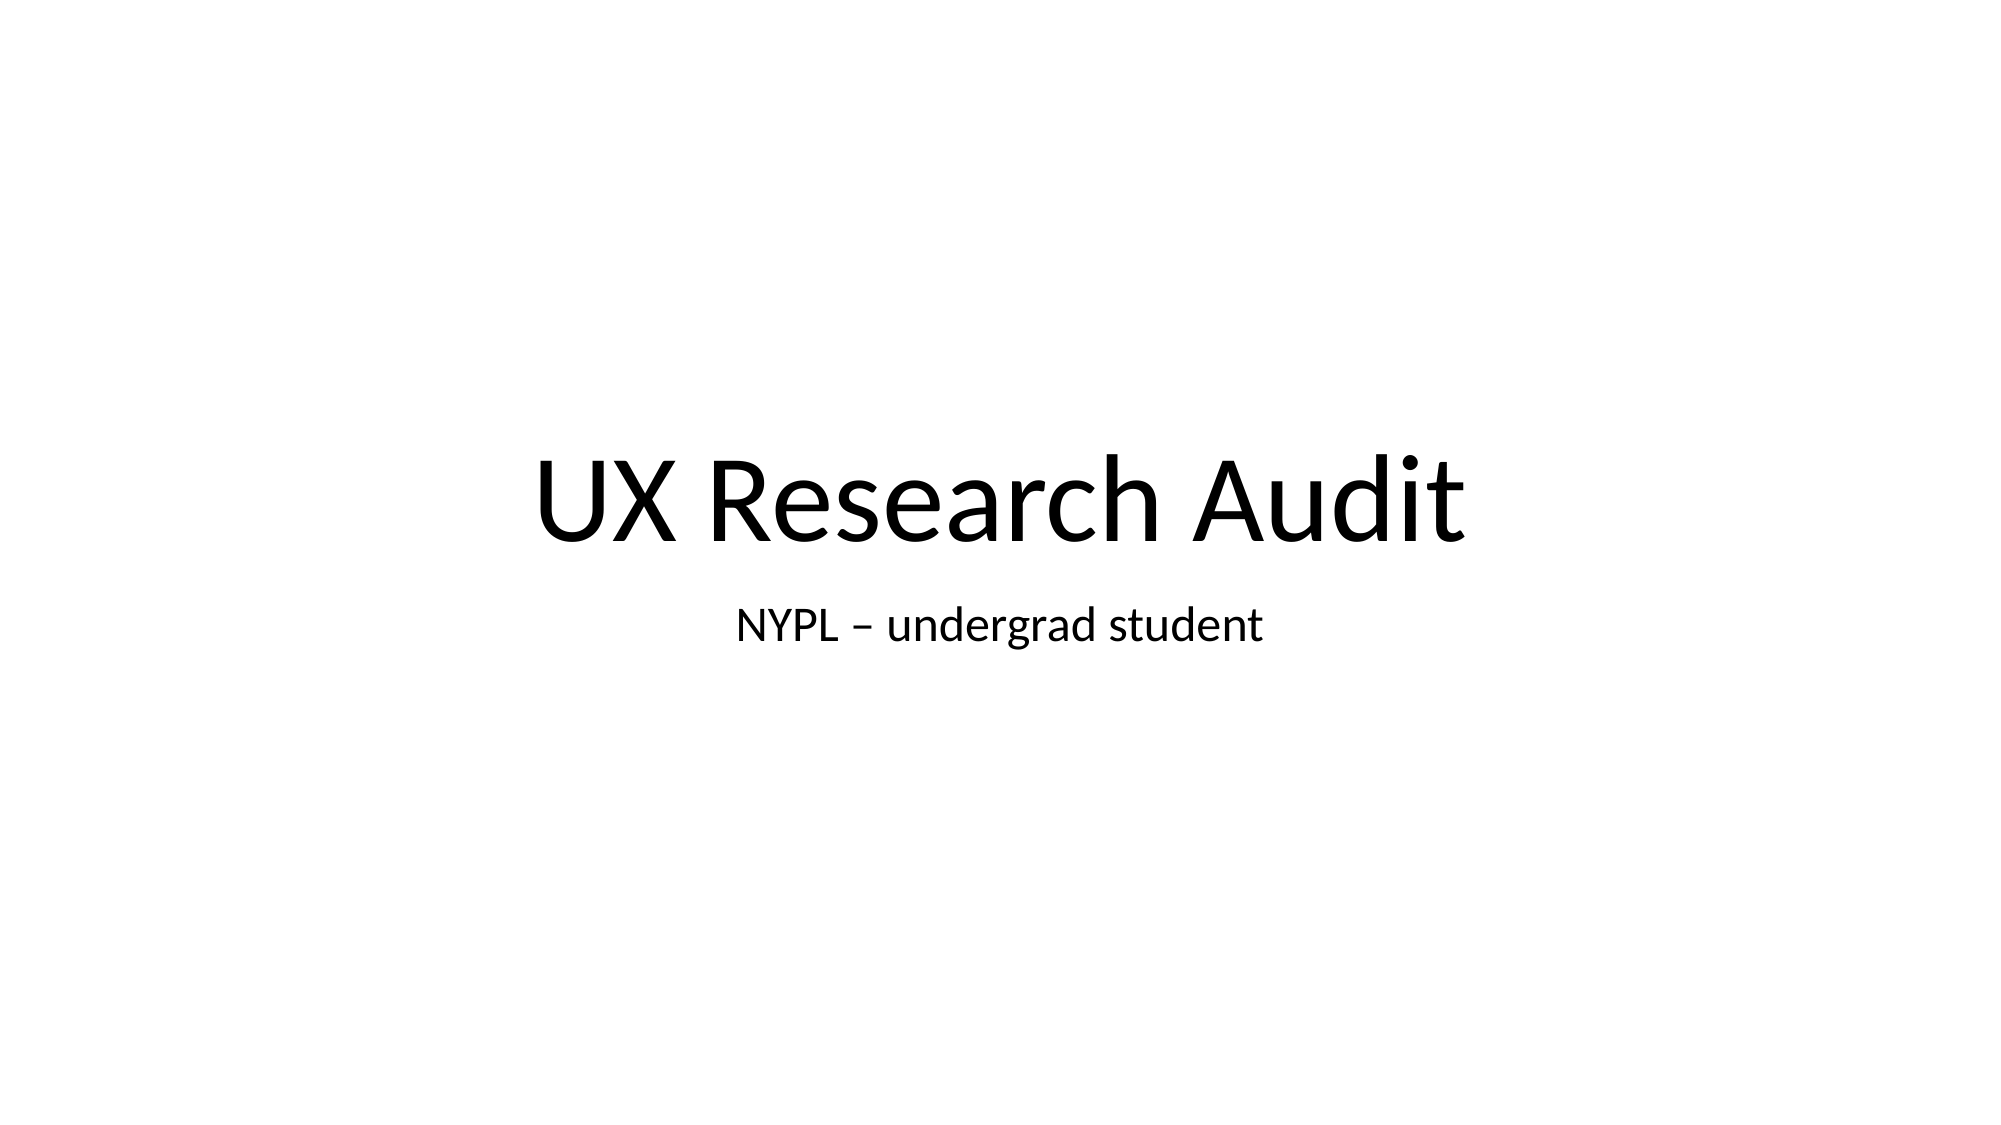

# UX Research Audit
NYPL – undergrad student